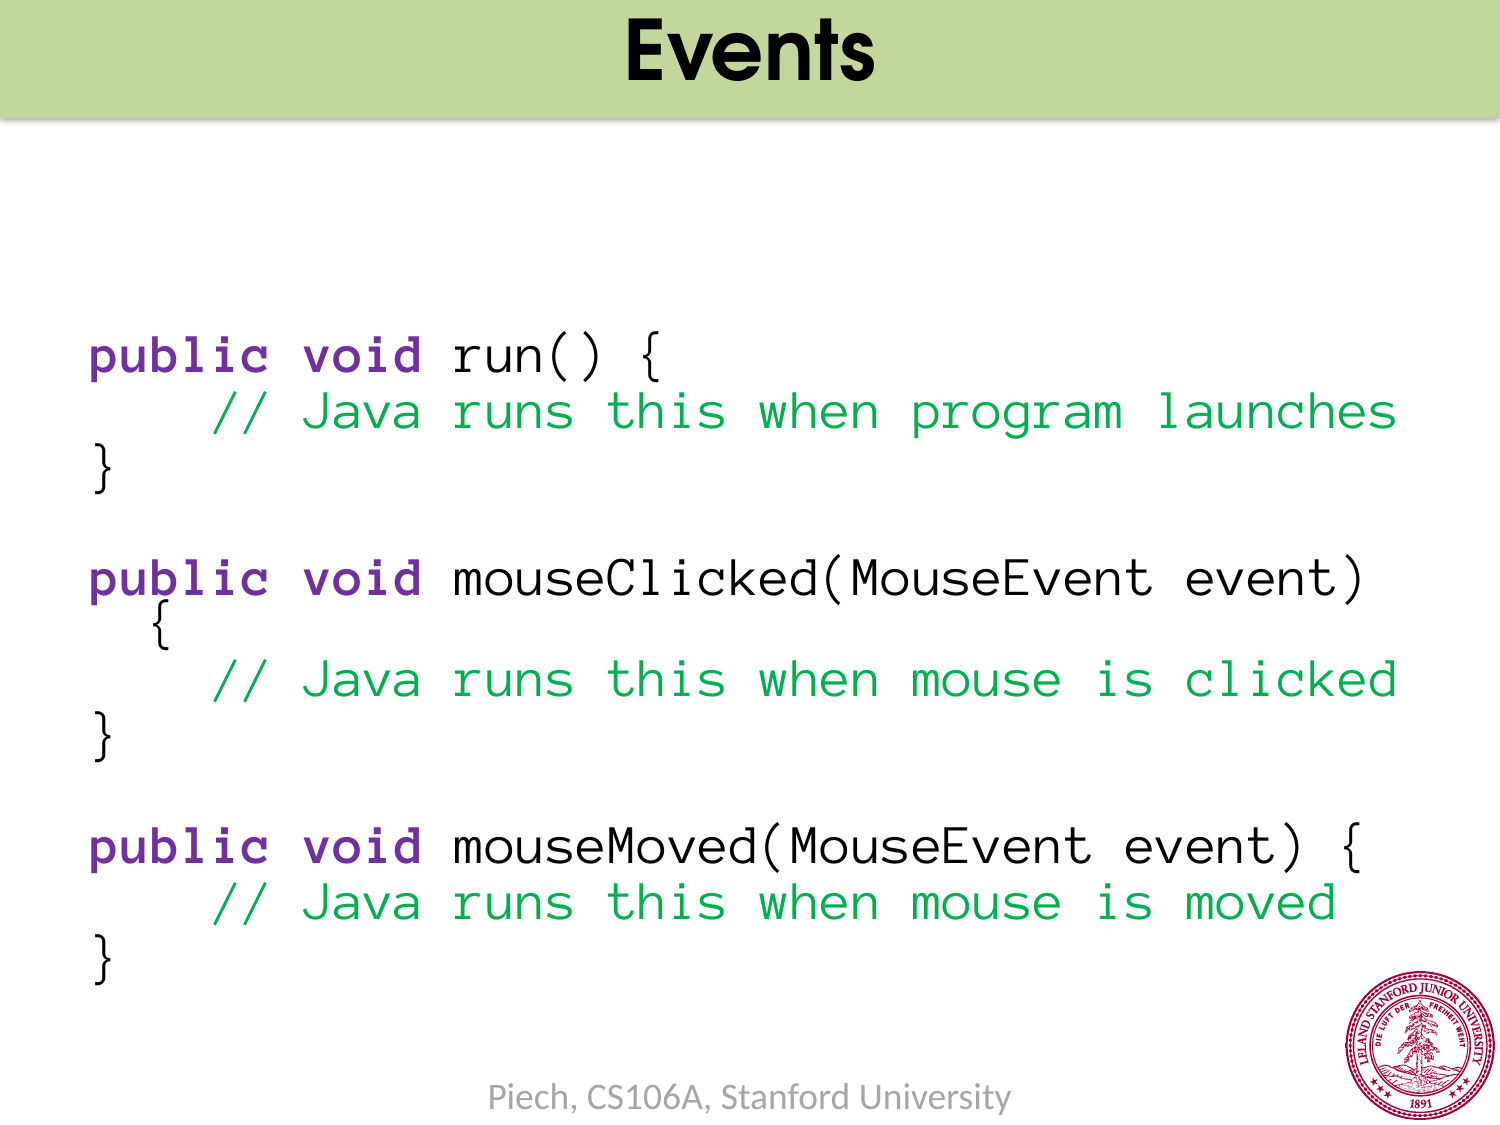

Events
#

public void run() {
    // Java runs this when program launches
}

public void mouseClicked(MouseEvent event) {
    // Java runs this when mouse is clicked
}

public void mouseMoved(MouseEvent event) {
    // Java runs this when mouse is moved
}